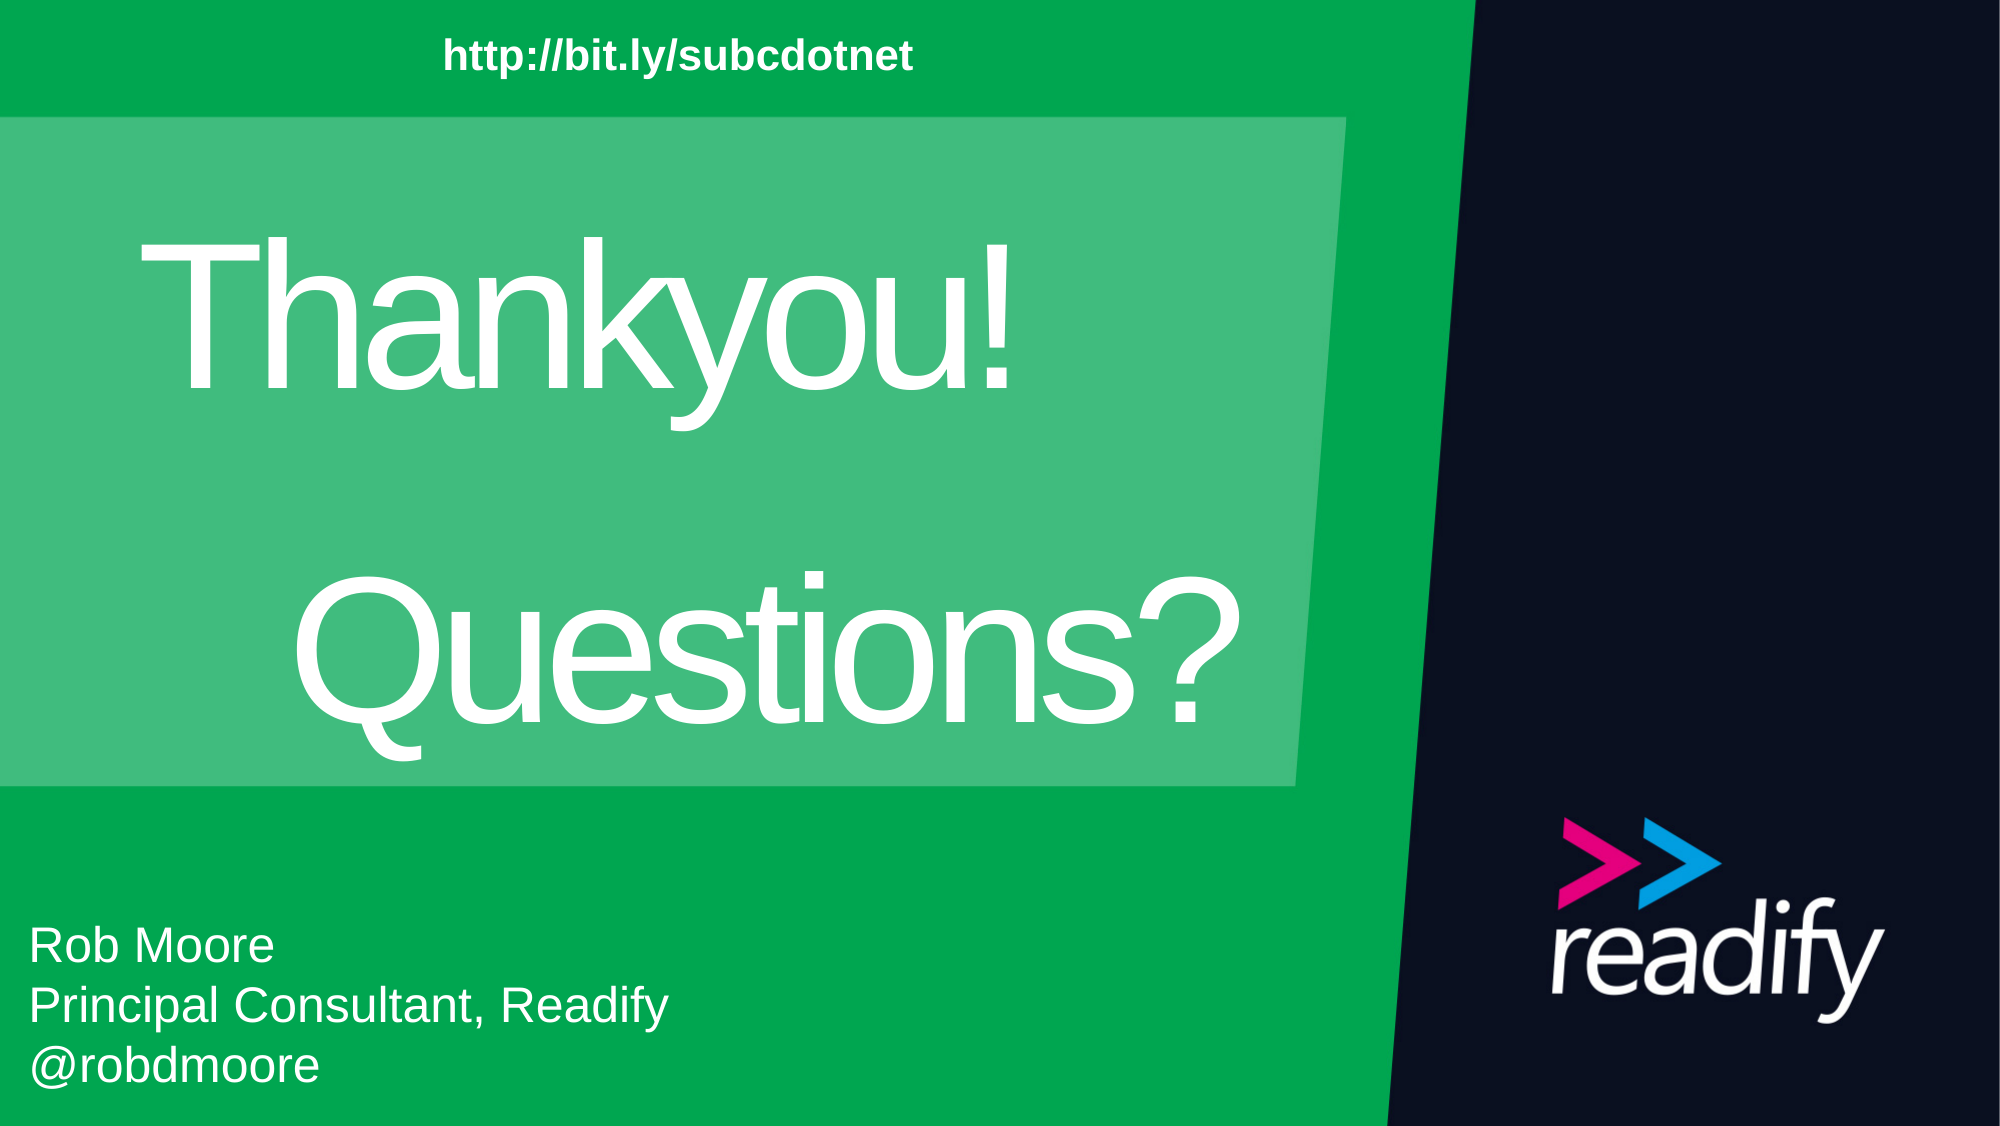

http://bit.ly/subcdotnet
# Thankyou! Questions?
Rob Moore
Principal Consultant, Readify
@robdmoore